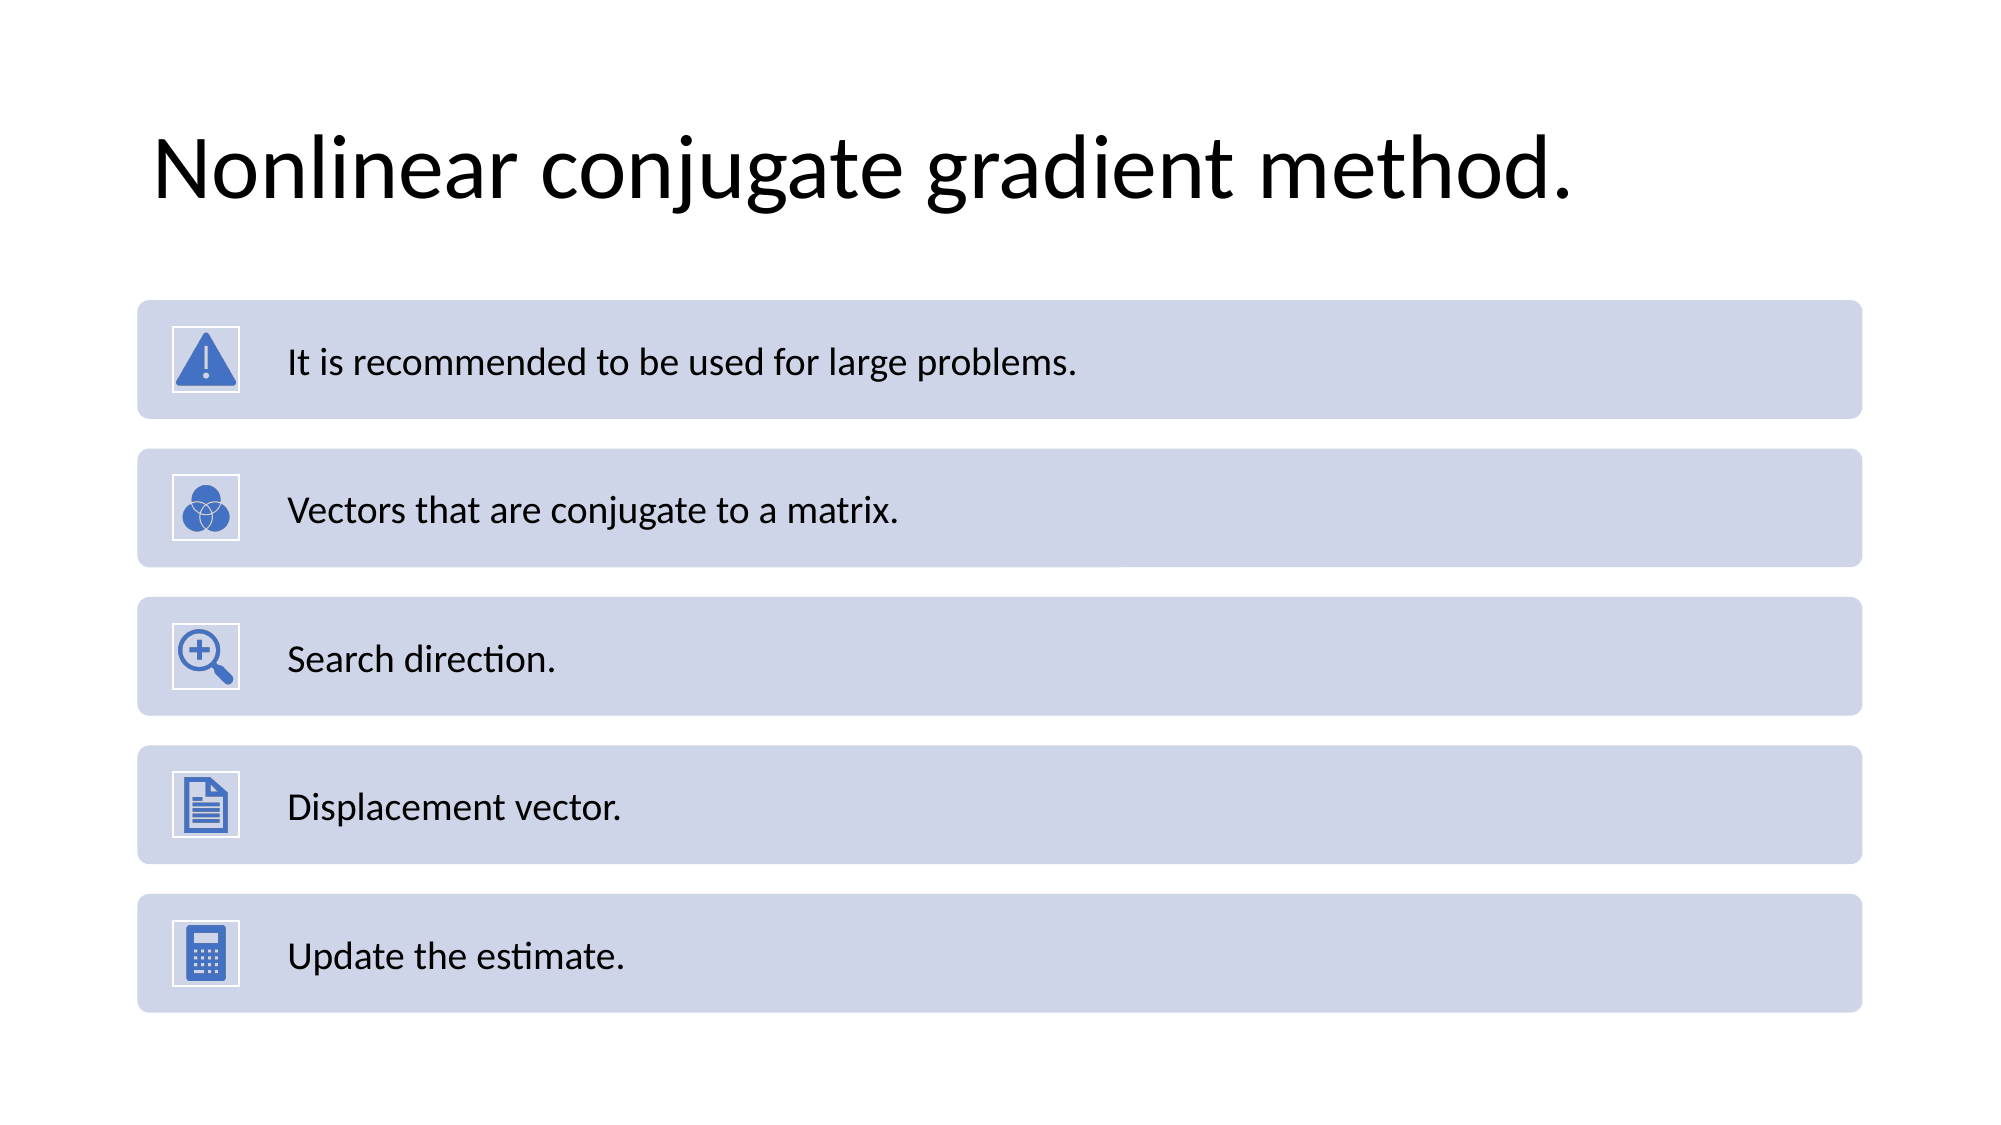

# Nonlinear conjugate gradient method.
It is recommended to be used for large problems.
Vectors that are conjugate to a matrix.
Search direction.
Displacement vector.
Update the estimate.